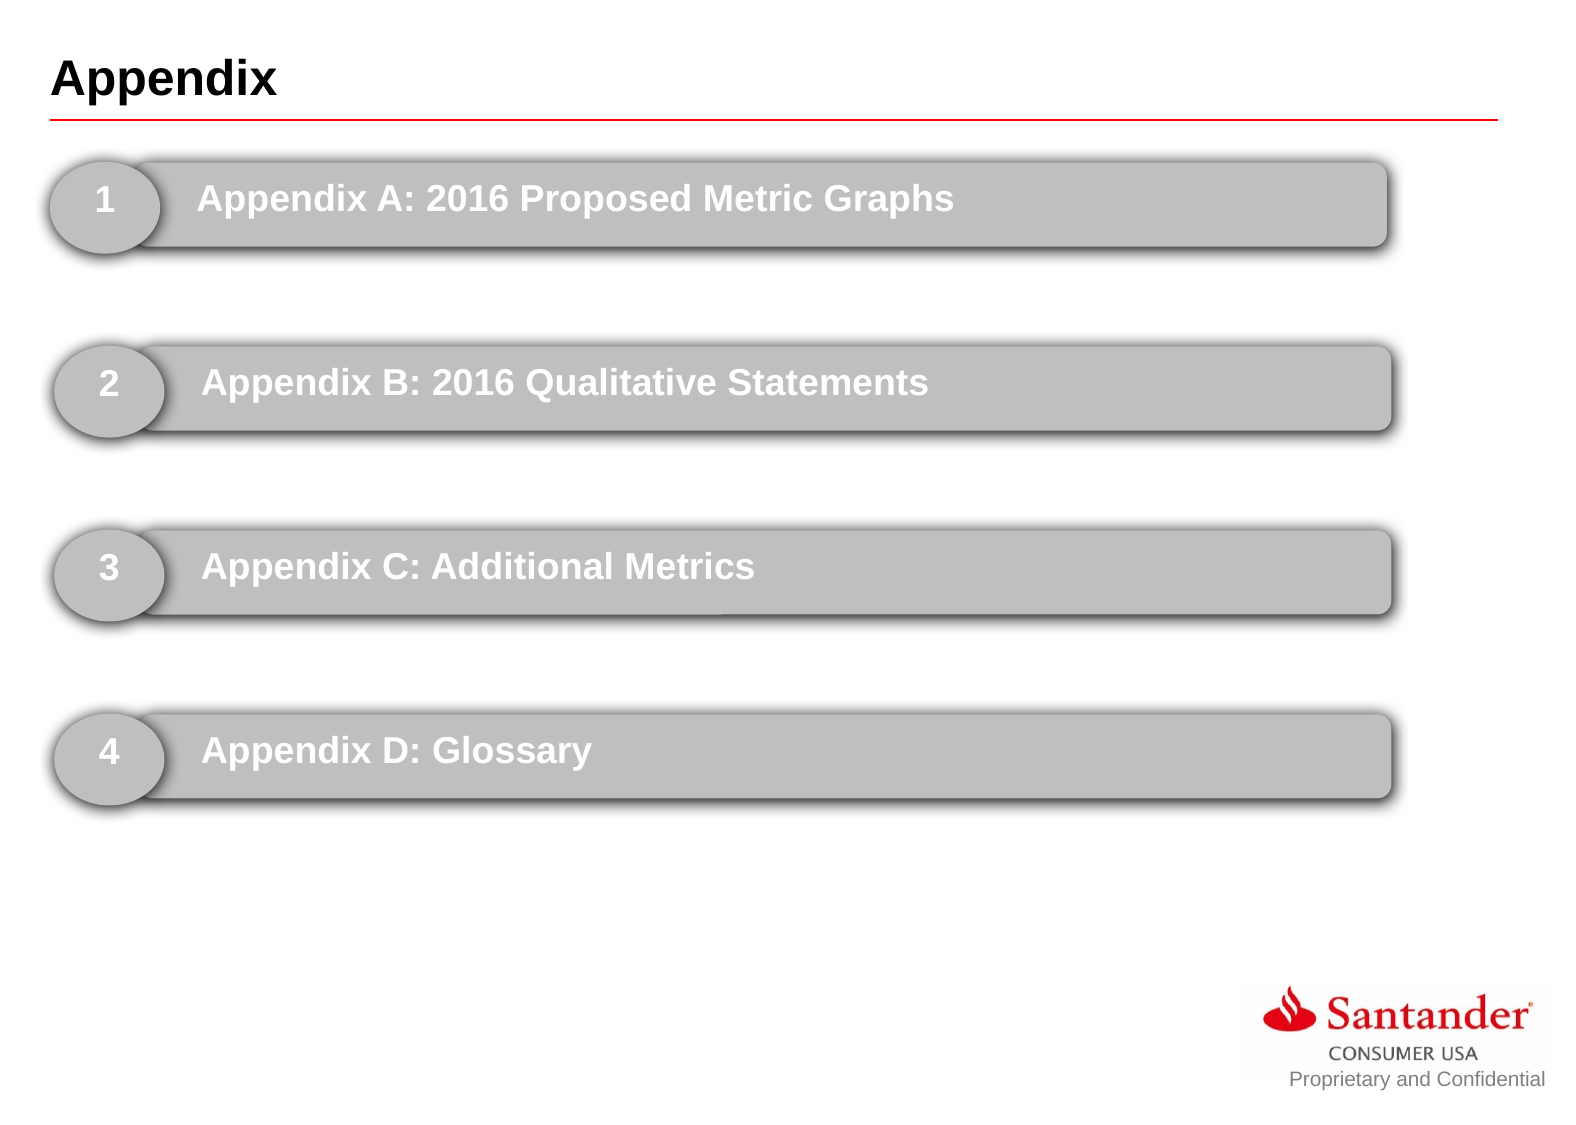

Appendix

1

Appendix A: 2016 Proposed Metric Graphs

2

Appendix B: 2016 Qualitative Statements

3

Appendix C: Additional Metrics

4

Appendix D: Glossary
Proprietary and Confidential